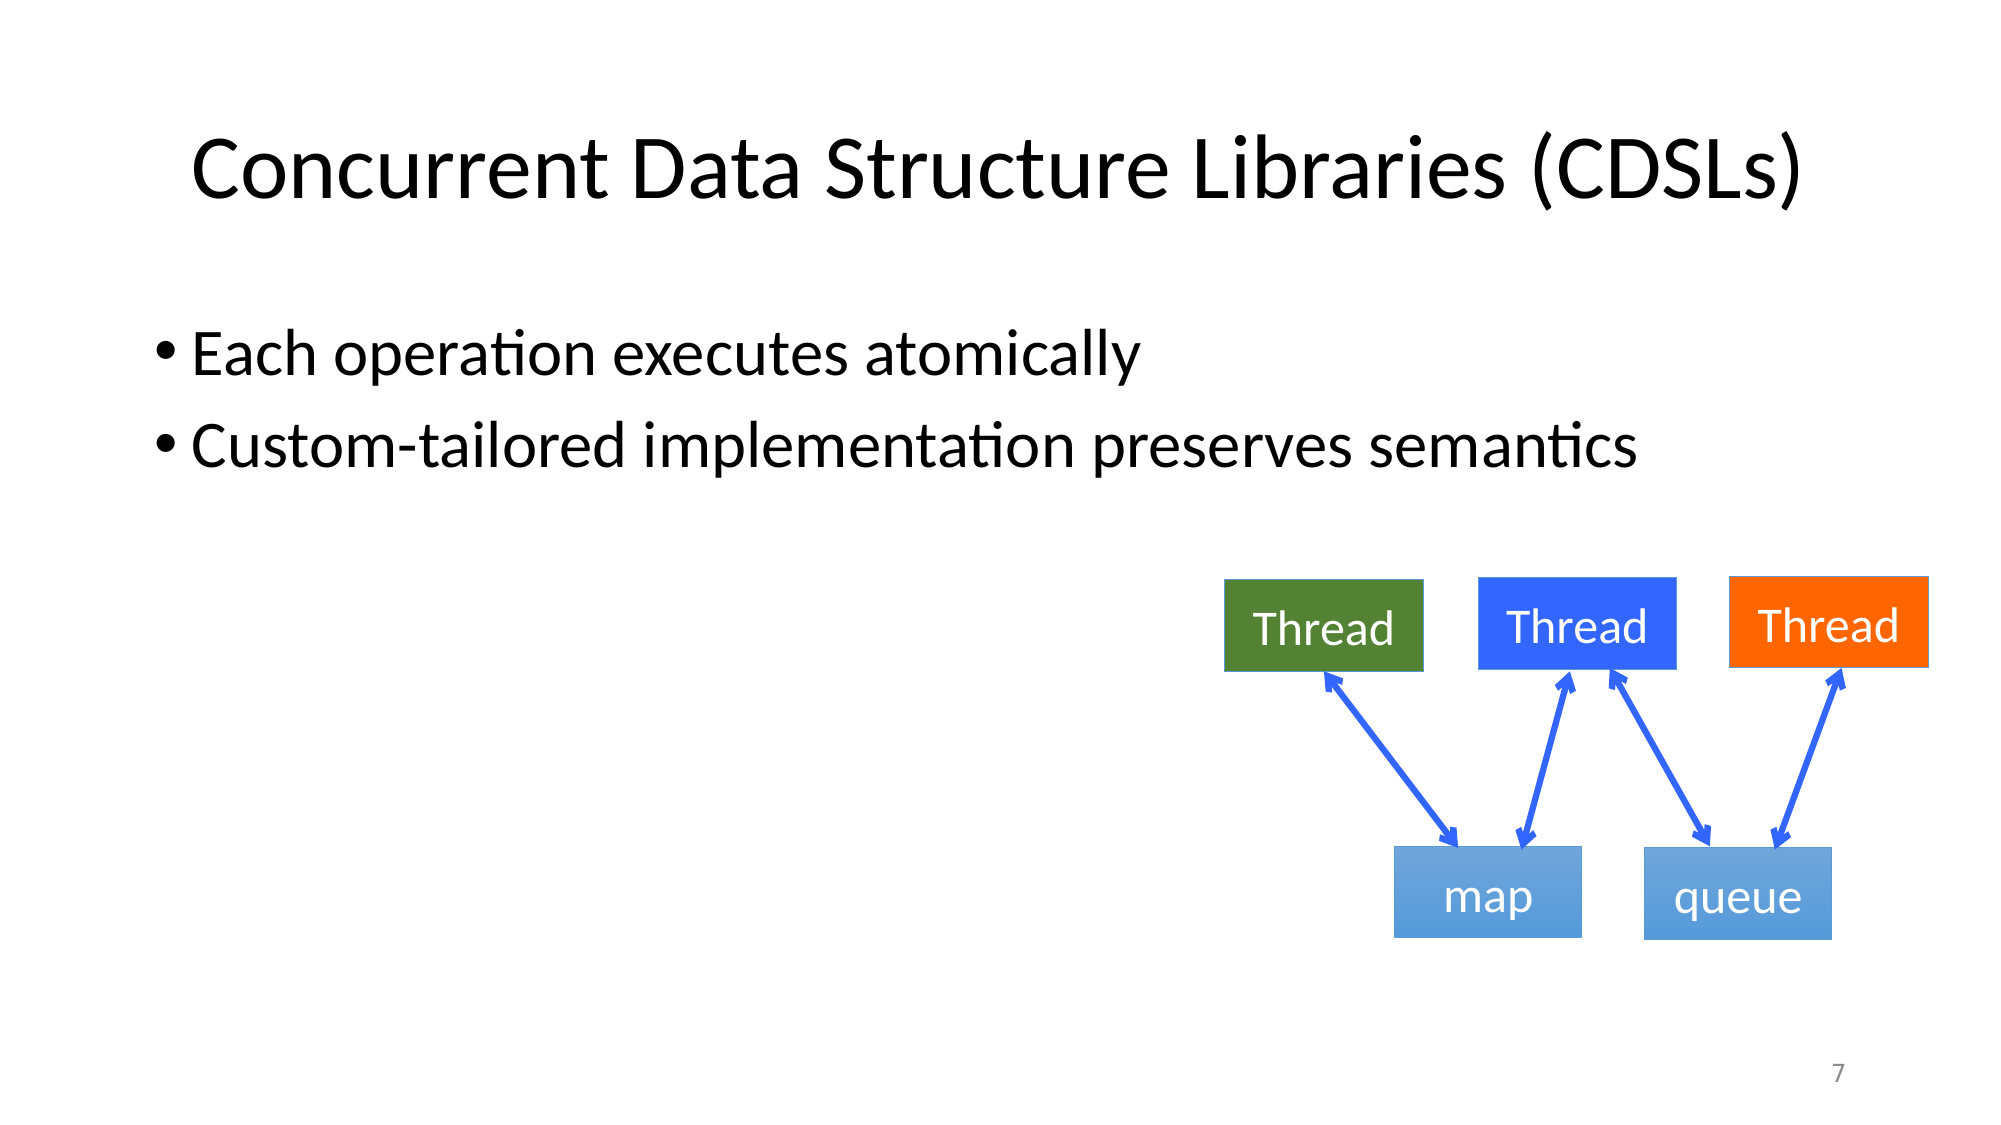

# Concurrent Data Structure Libraries (CDSLs)
Each operation executes atomically
Custom-tailored implementation preserves semantics

Thread
Thread
Thread
map
queue
7